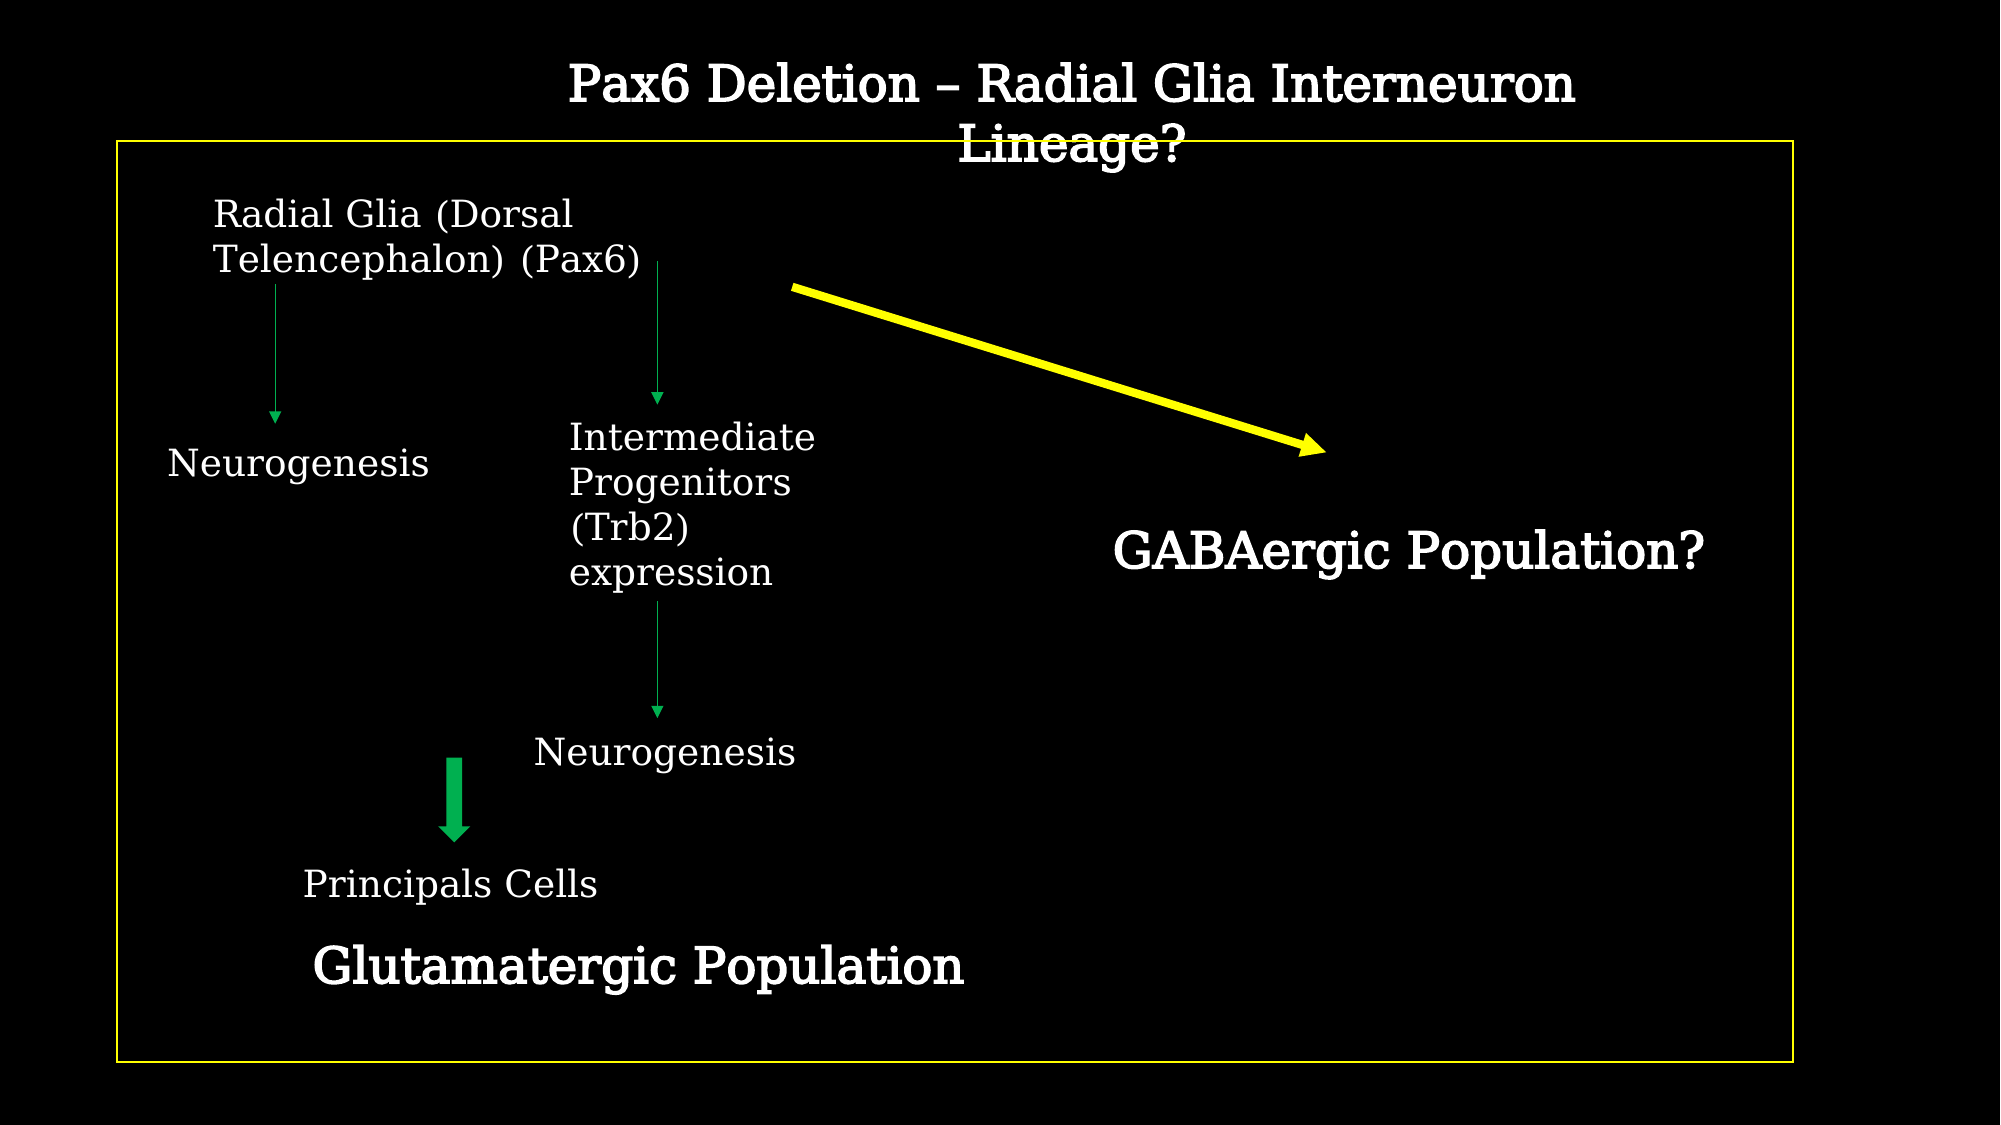

Pax6 Deletion – Radial Glia Interneuron Lineage?

Radial Glia (Dorsal Telencephalon) (Pax6)

Intermediate Progenitors (Trb2) expression
Neurogenesis
Neurogenesis

Principals Cells

GABAergic Population?
Glutamatergic Population